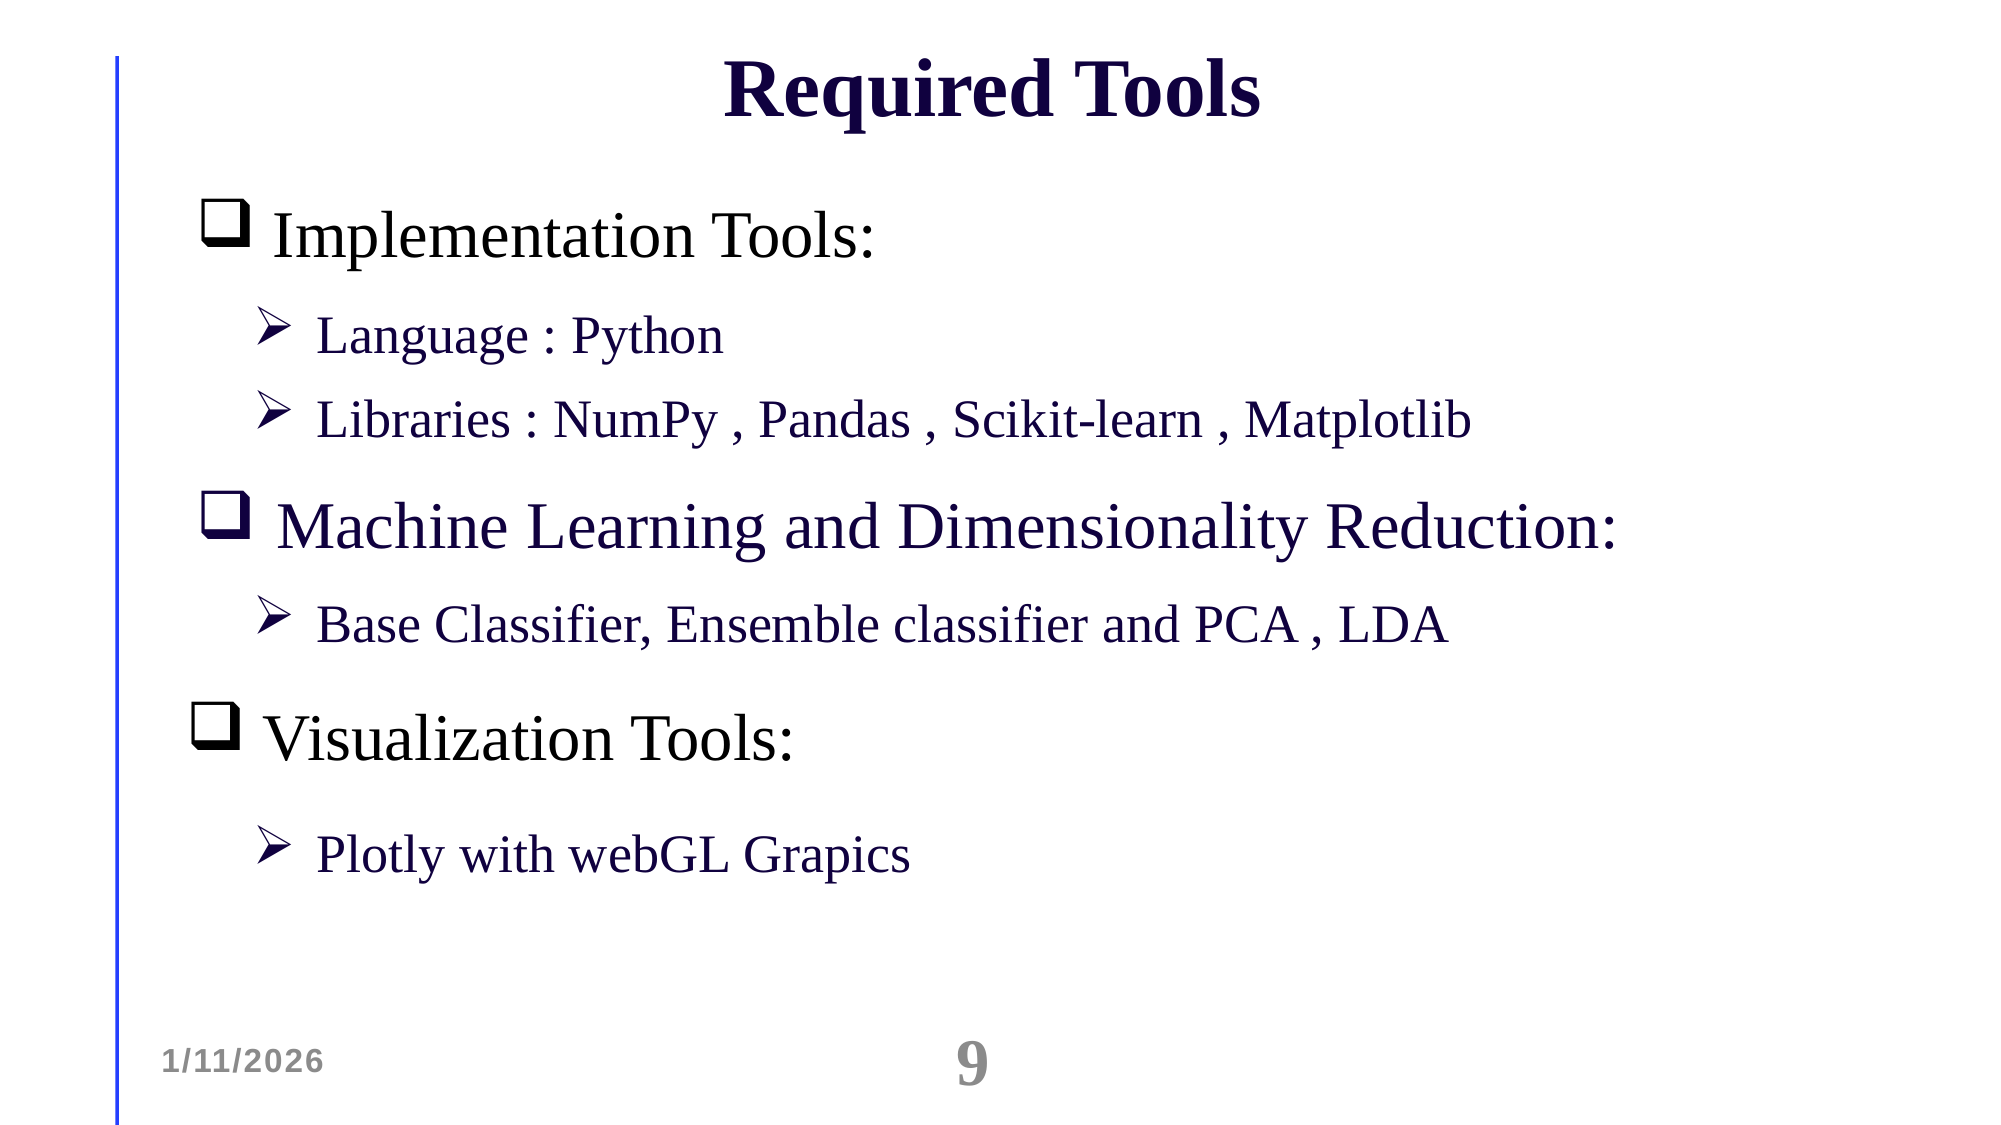

# Required Tools
 Implementation Tools:
Language : Python
Libraries : NumPy , Pandas , Scikit-learn , Matplotlib

 Machine Learning and Dimensionality Reduction:
Base Classifier, Ensemble classifier and PCA , LDA

 Visualization Tools:

Plotly with webGL Grapics
1/11/2026
9